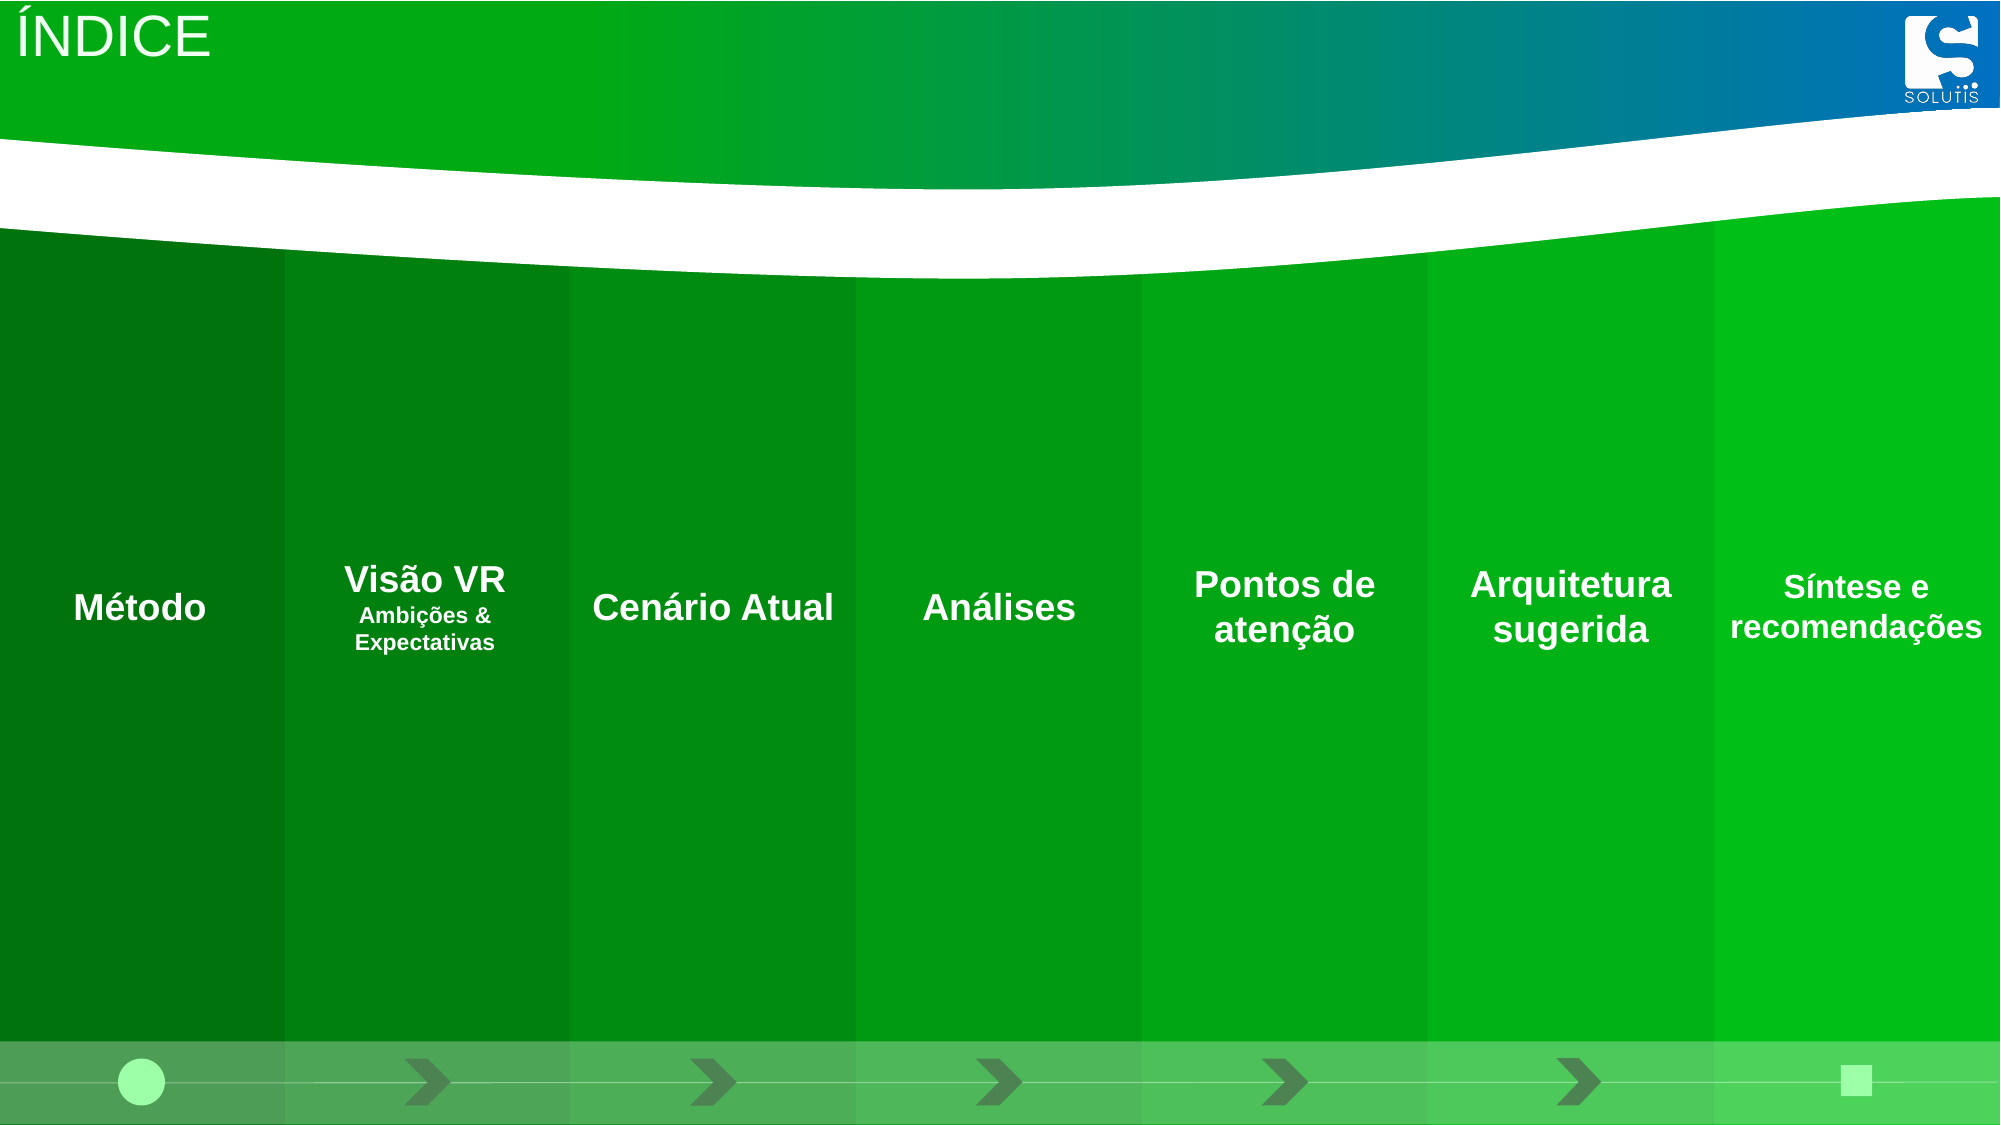

# ÍNDICE

Visão VR
Ambições & Expectativas
Arquitetura sugerida
Pontos de atenção
Síntese e recomendações
Análises
Método
Cenário Atual